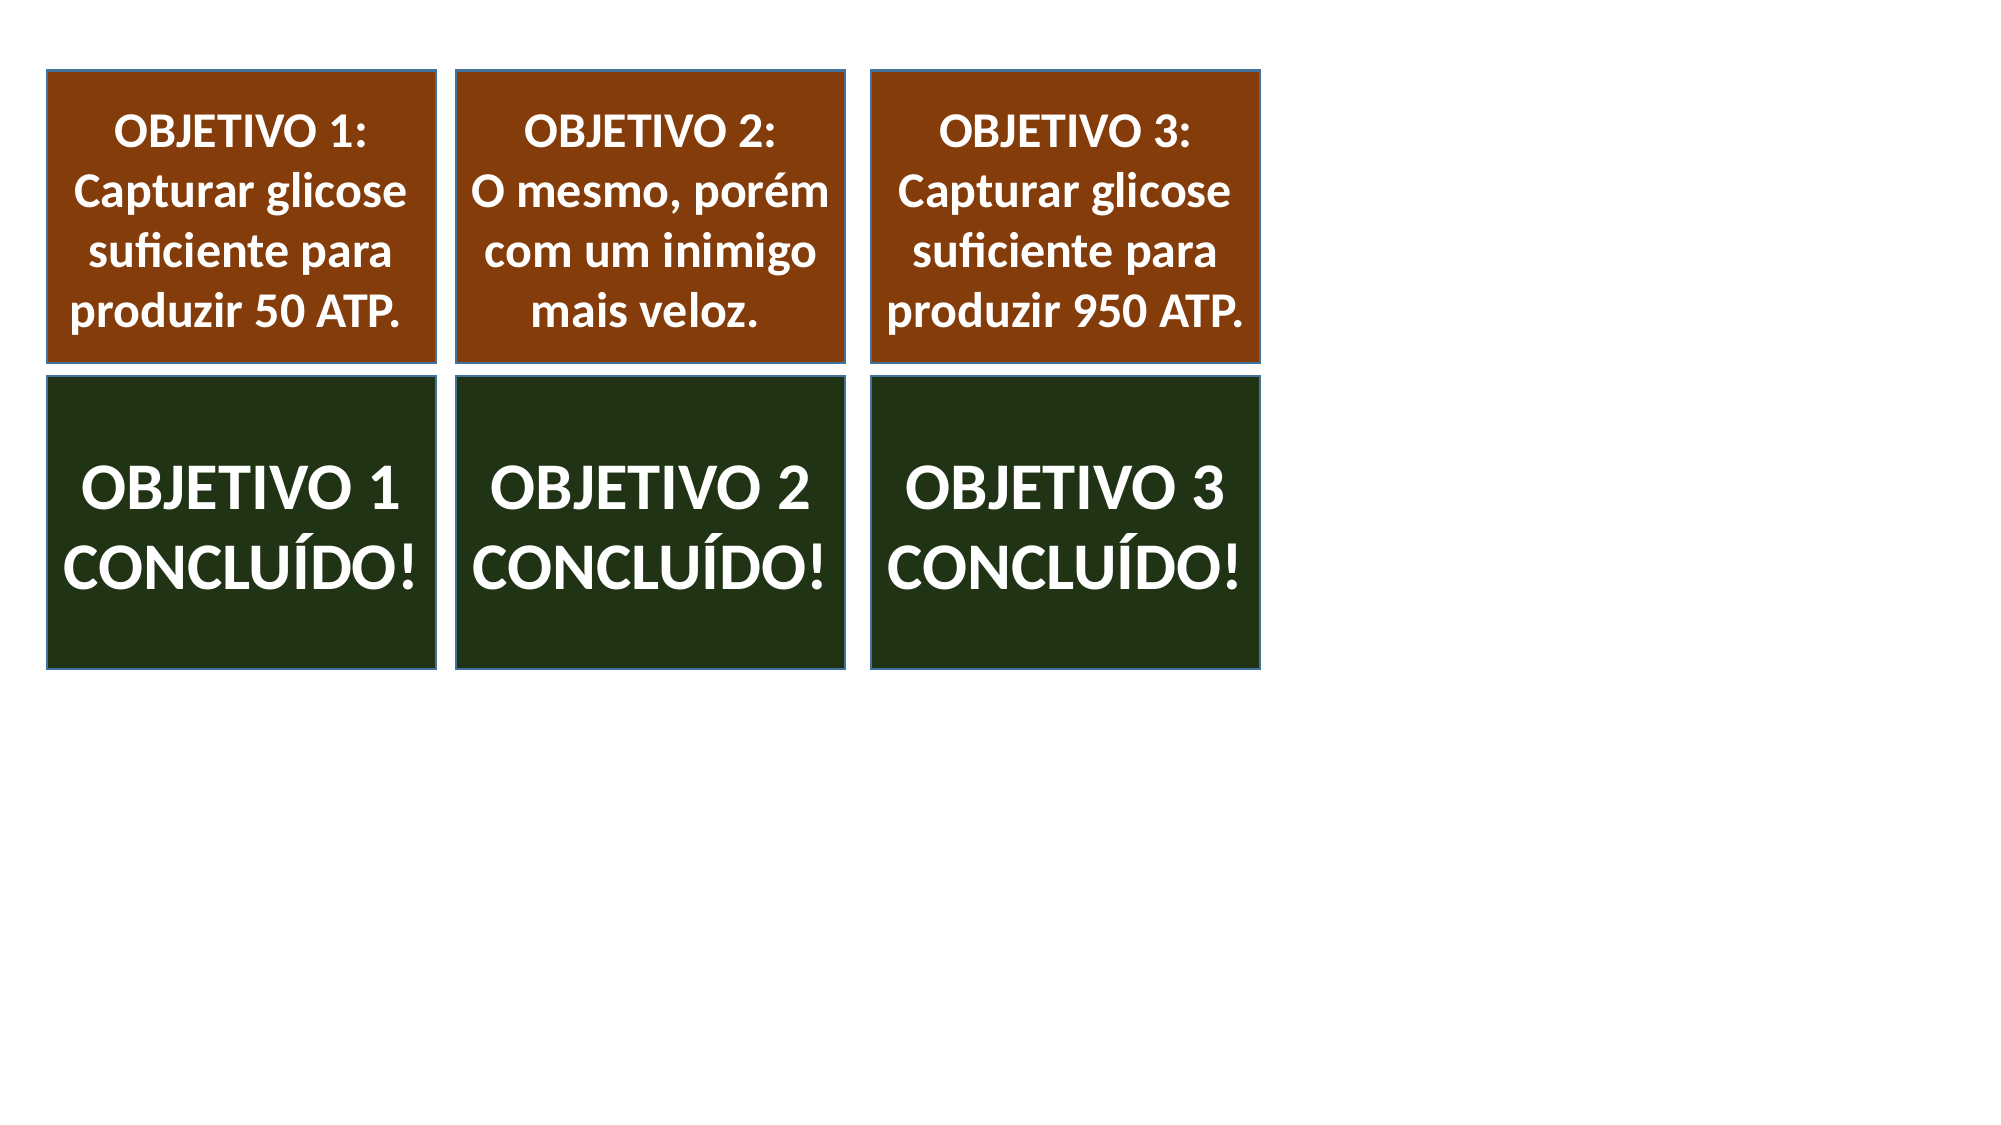

OBJETIVO 2:
O mesmo, porém com um inimigo mais veloz.
OBJETIVO 3:
Capturar glicose suficiente para produzir 950 ATP.
OBJETIVO 1:
Capturar glicose suficiente para produzir 50 ATP.
OBJETIVO 1
CONCLUÍDO!
OBJETIVO 2
CONCLUÍDO!
OBJETIVO 3
CONCLUÍDO!